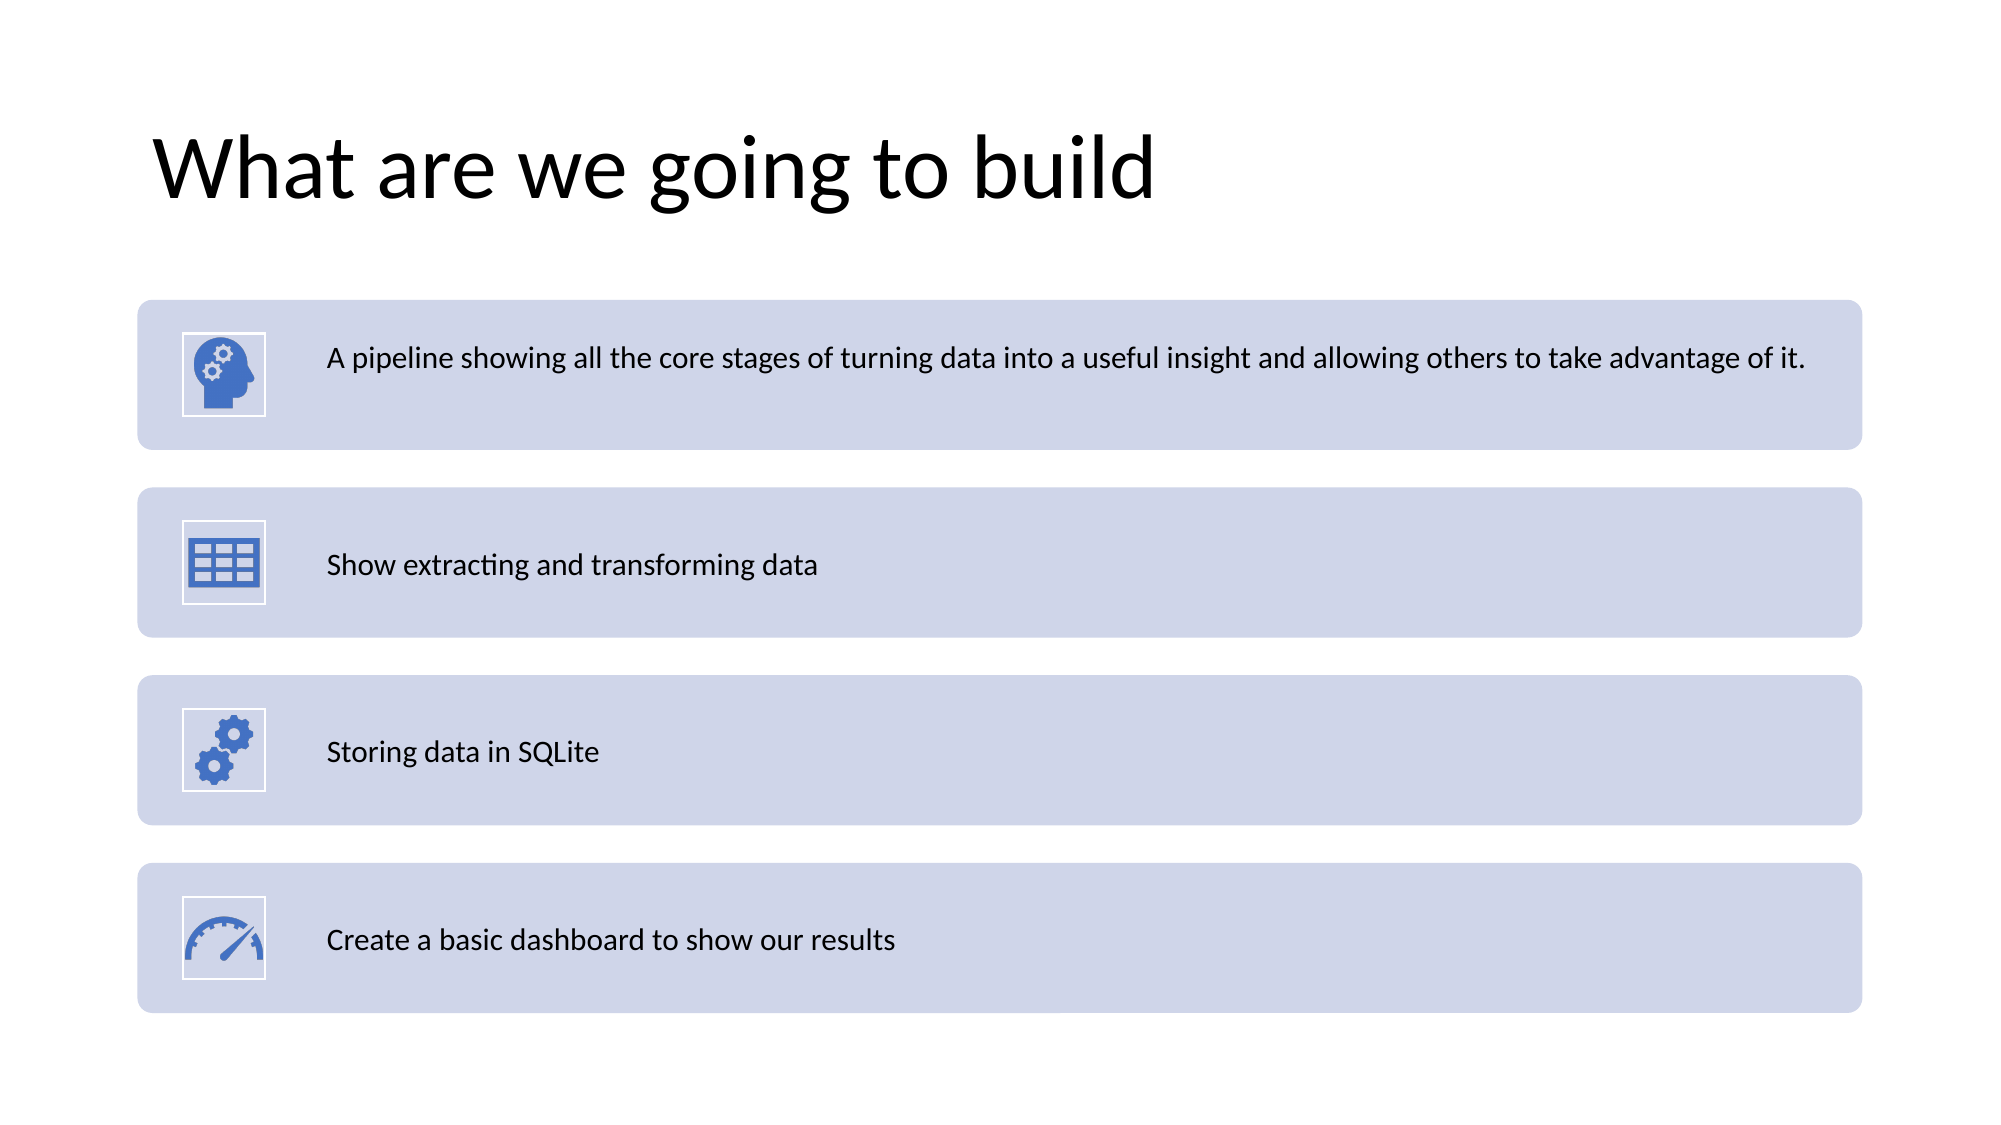

# What are we going to build
A pipeline showing all the core stages of turning data into a useful insight and allowing others to take advantage of it.
Show extracting and transforming data
Storing data in SQLite
Create a basic dashboard to show our results